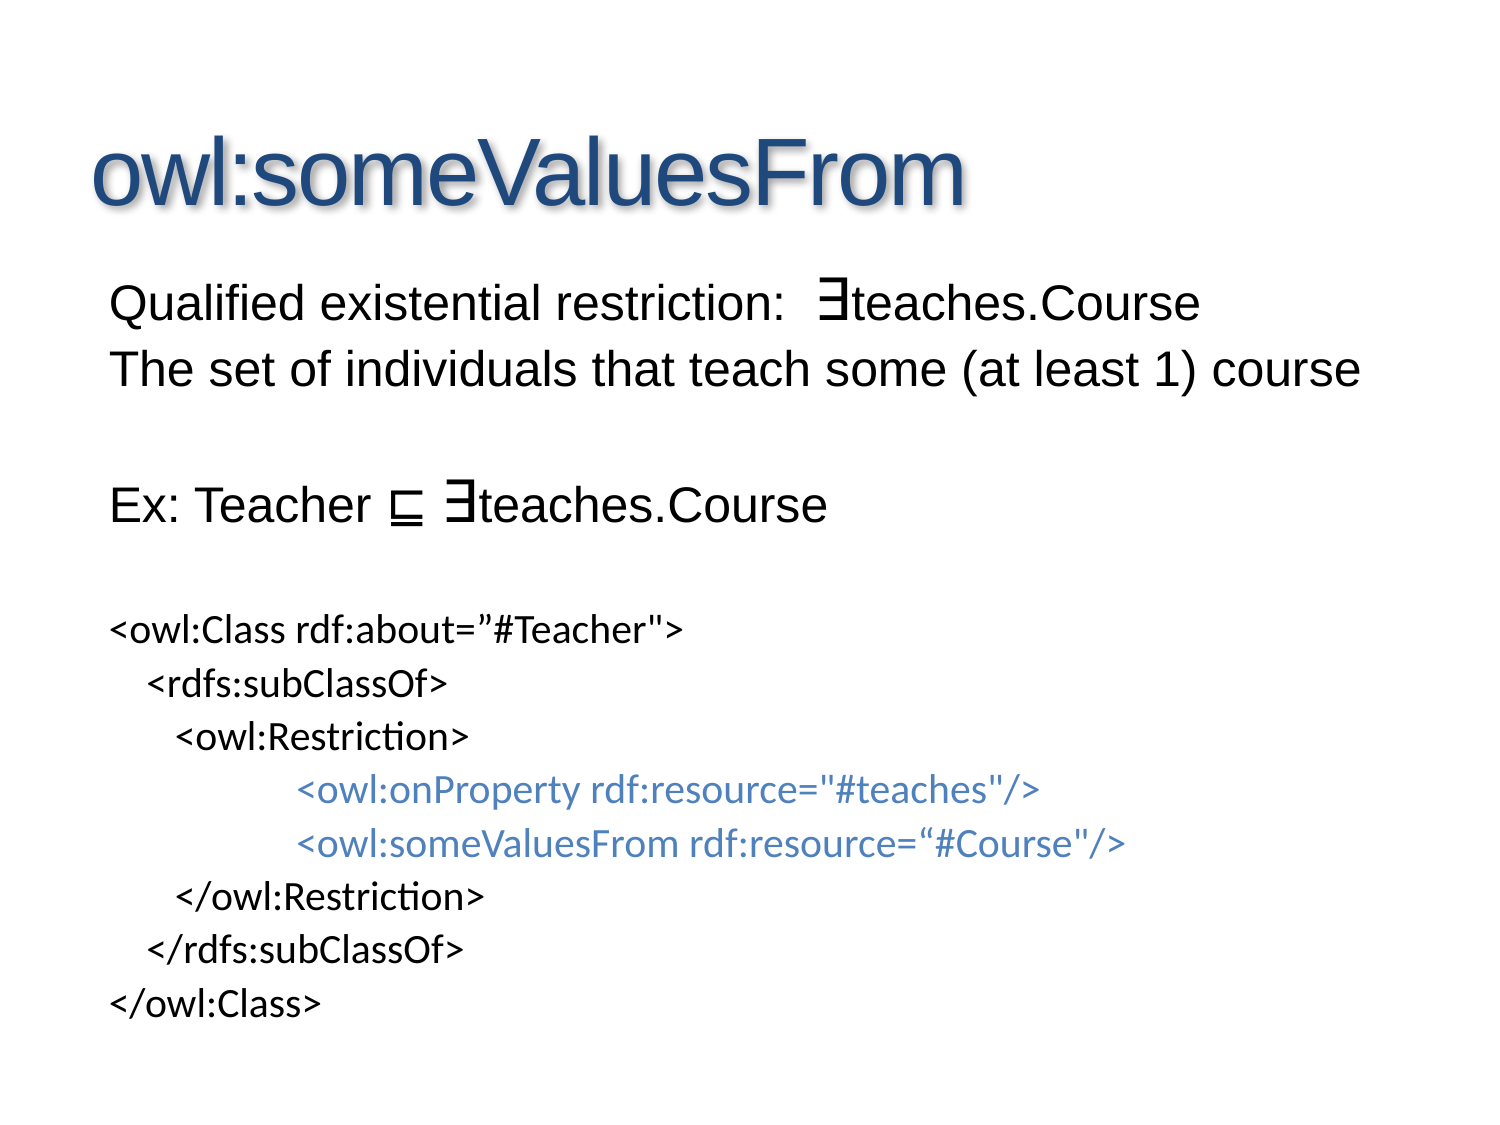

# owl:someValuesFrom
Qualified existential restriction:  ∃teaches.Course
The set of individuals that teach some (at least 1) course

Ex: Teacher ⊑ ∃teaches.Course

<owl:Class rdf:about=”#Teacher">
	<rdfs:subClassOf>
	   <owl:Restriction>
		<owl:onProperty rdf:resource="#teaches"/>
		<owl:someValuesFrom rdf:resource=“#Course"/>
	   </owl:Restriction>
	</rdfs:subClassOf>
</owl:Class>
38